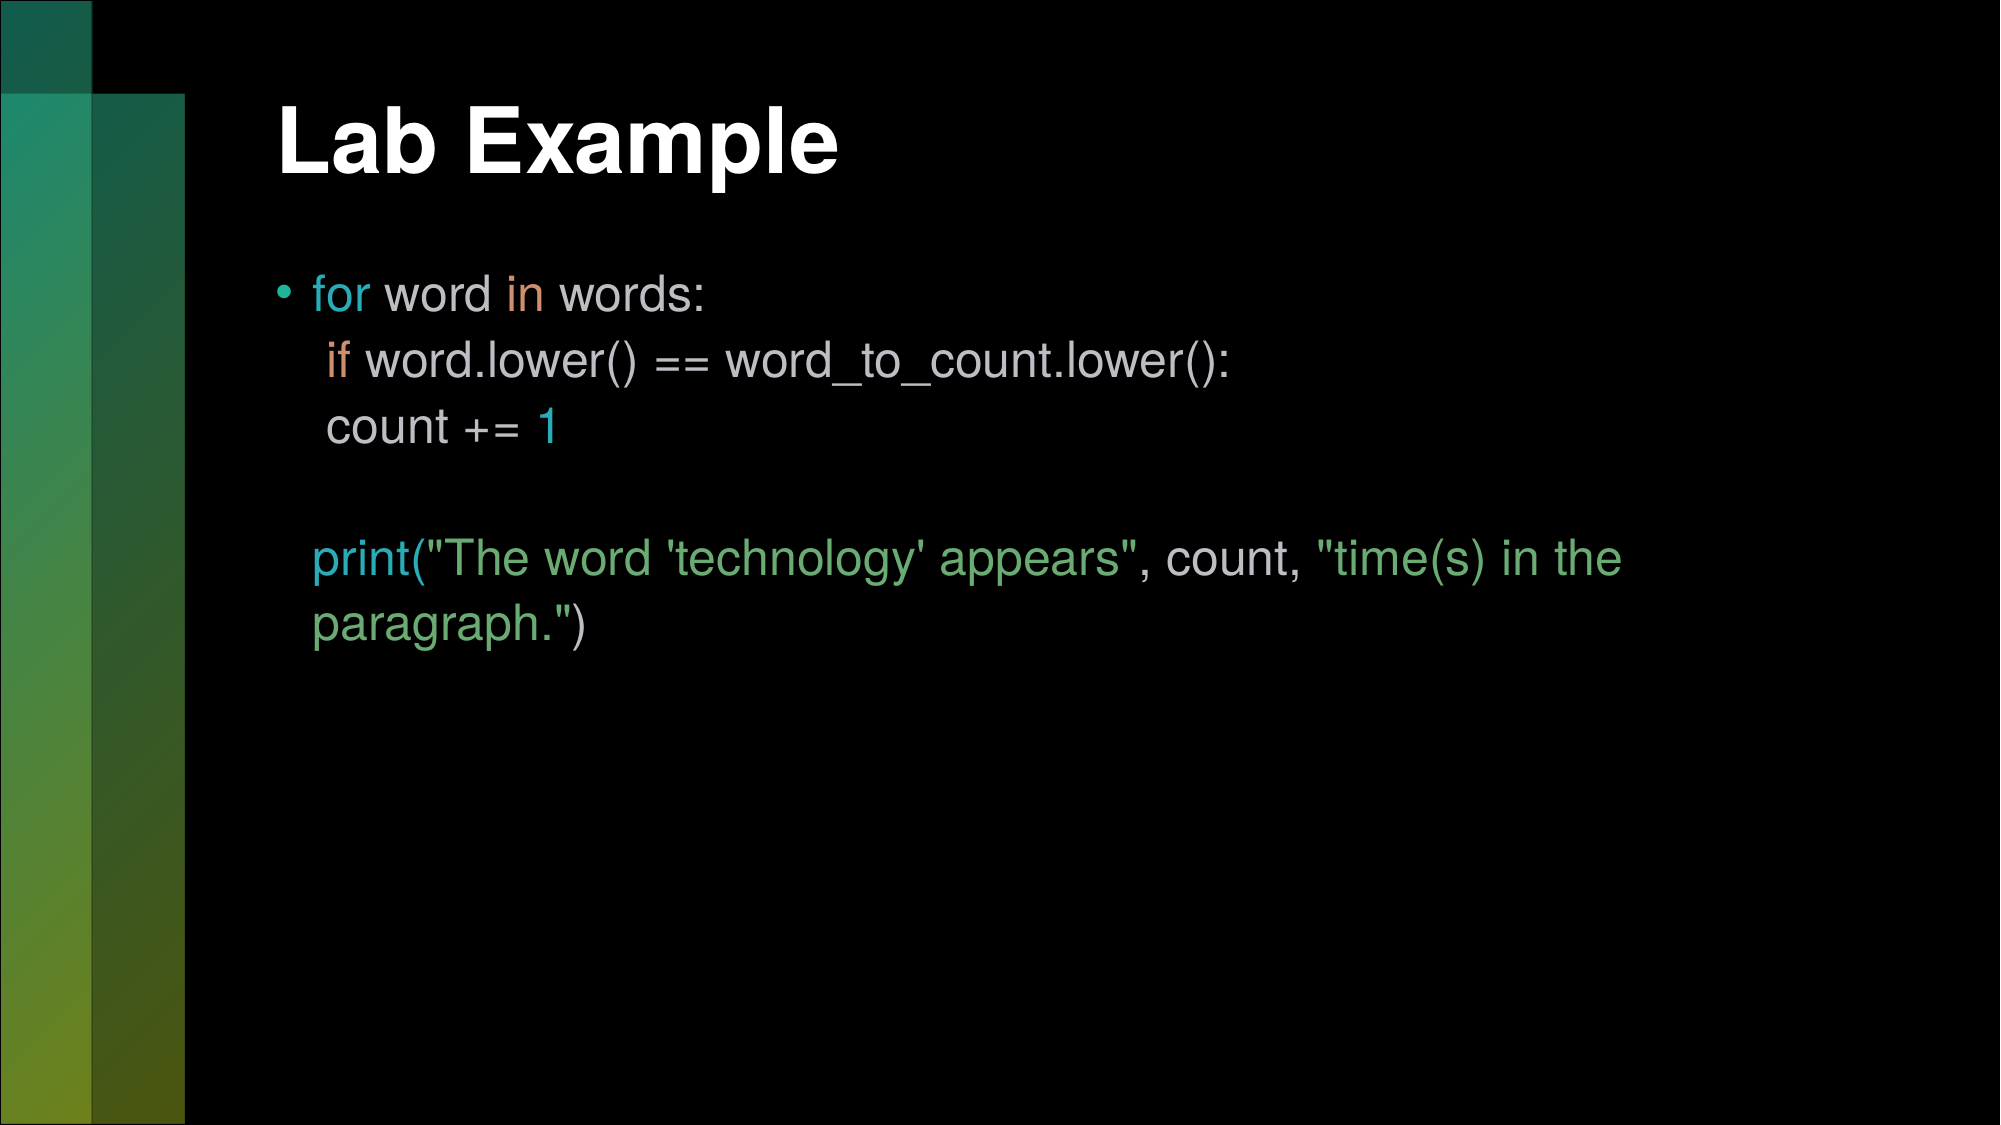

# Lab Example
for word in words:
 if word.lower() == word_to_count.lower():
 count += 1
print("The word 'technology' appears", count, "time(s) in the paragraph.")